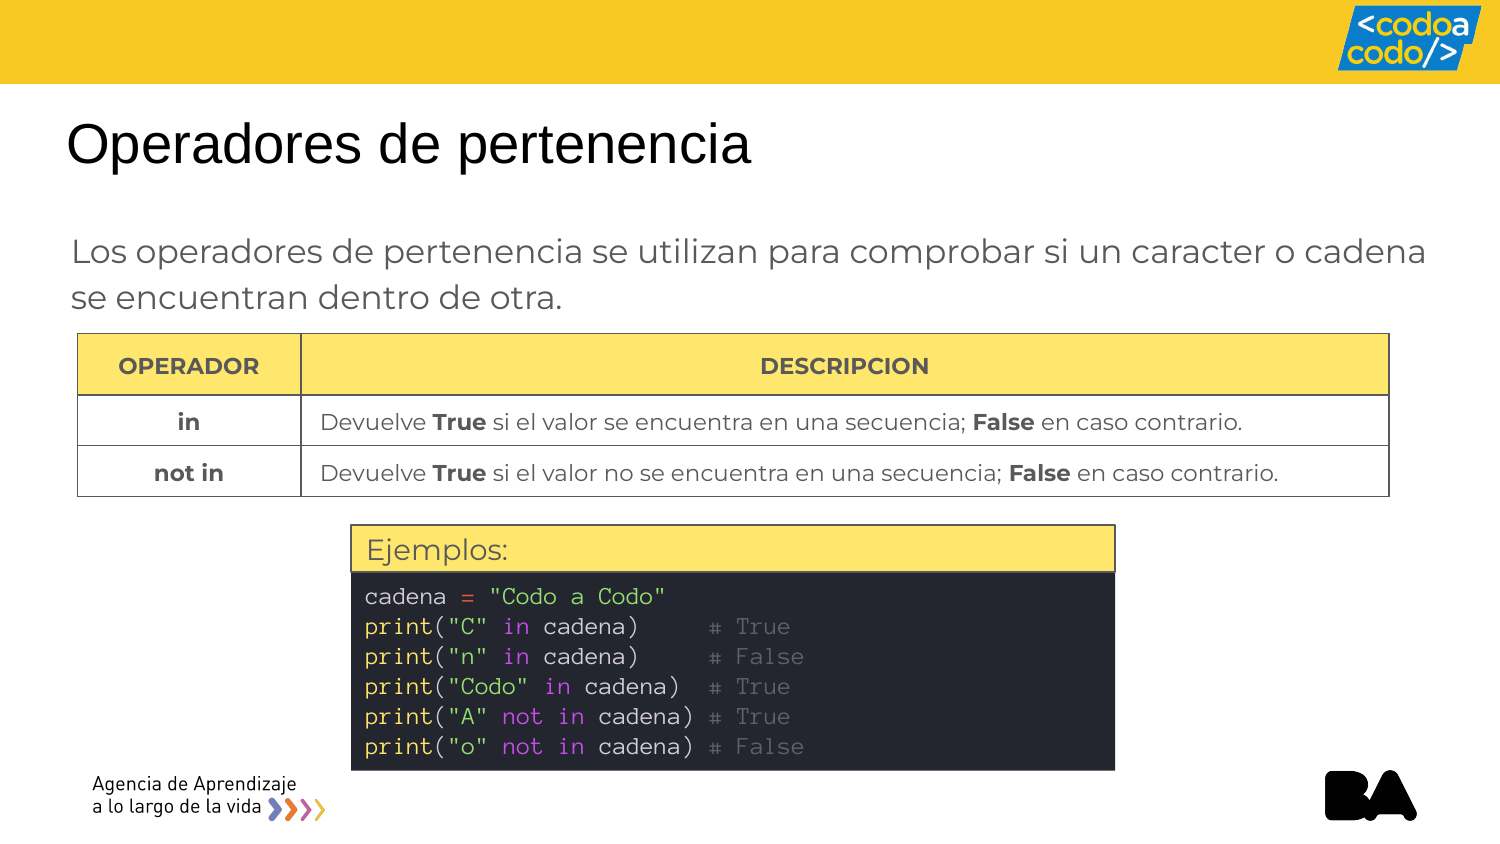

# Operadores de pertenencia
Los operadores de pertenencia se utilizan para comprobar si un caracter o cadena se encuentran dentro de otra.

| OPERADOR | DESCRIPCION |
| --- | --- |
| in | Devuelve True si el valor se encuentra en una secuencia; False en caso contrario. |
| not in | Devuelve True si el valor no se encuentra en una secuencia; False en caso contrario. |
Ejemplos:
cadena = "Codo a Codo"
print("C" in cadena)     # True
print("n" in cadena)     # False
print("Codo" in cadena)  # True
print("A" not in cadena) # True
print("o" not in cadena) # False